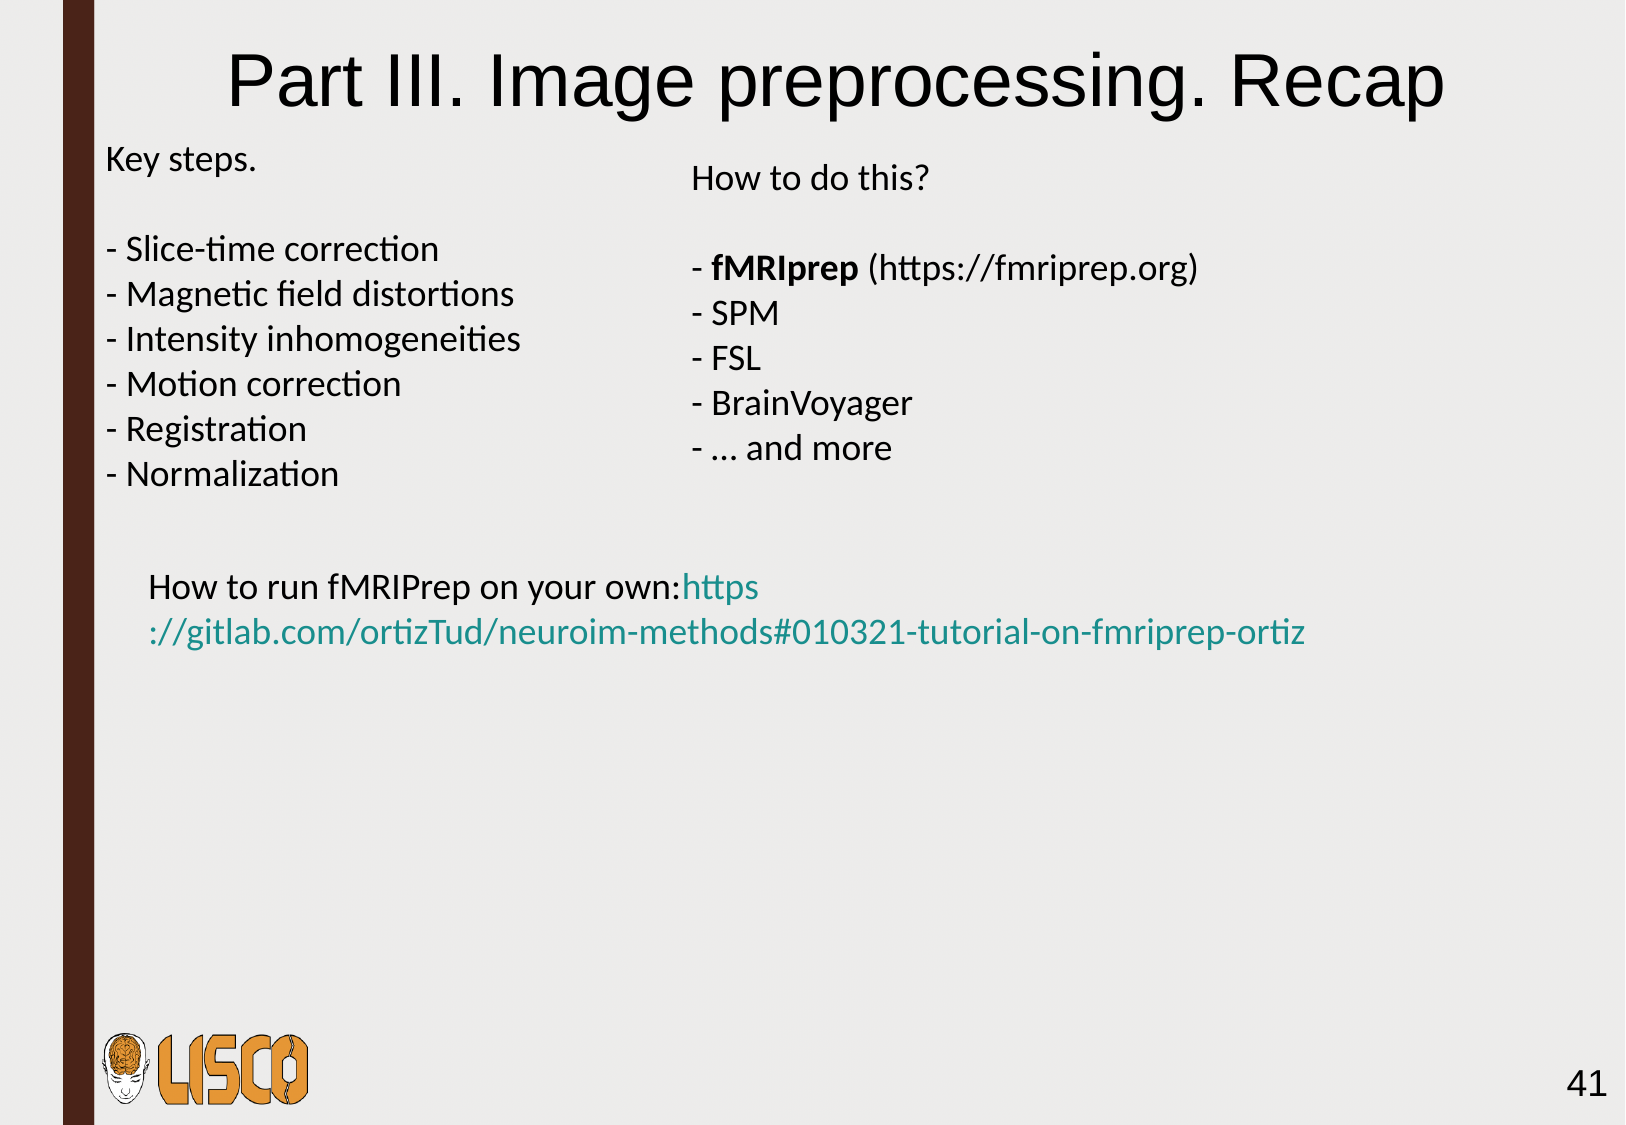

Part III. Image preprocessing. Recap
Key steps.

- Slice-time correction
- Magnetic field distortions
- Intensity inhomogeneities
- Motion correction
- Registration
- Normalization
How to do this?

- fMRIprep (https://fmriprep.org)
- SPM
- FSL
- BrainVoyager
- … and more
How to run fMRIPrep on your own:https://gitlab.com/ortizTud/neuroim-methods#010321-tutorial-on-fmriprep-ortiz
41